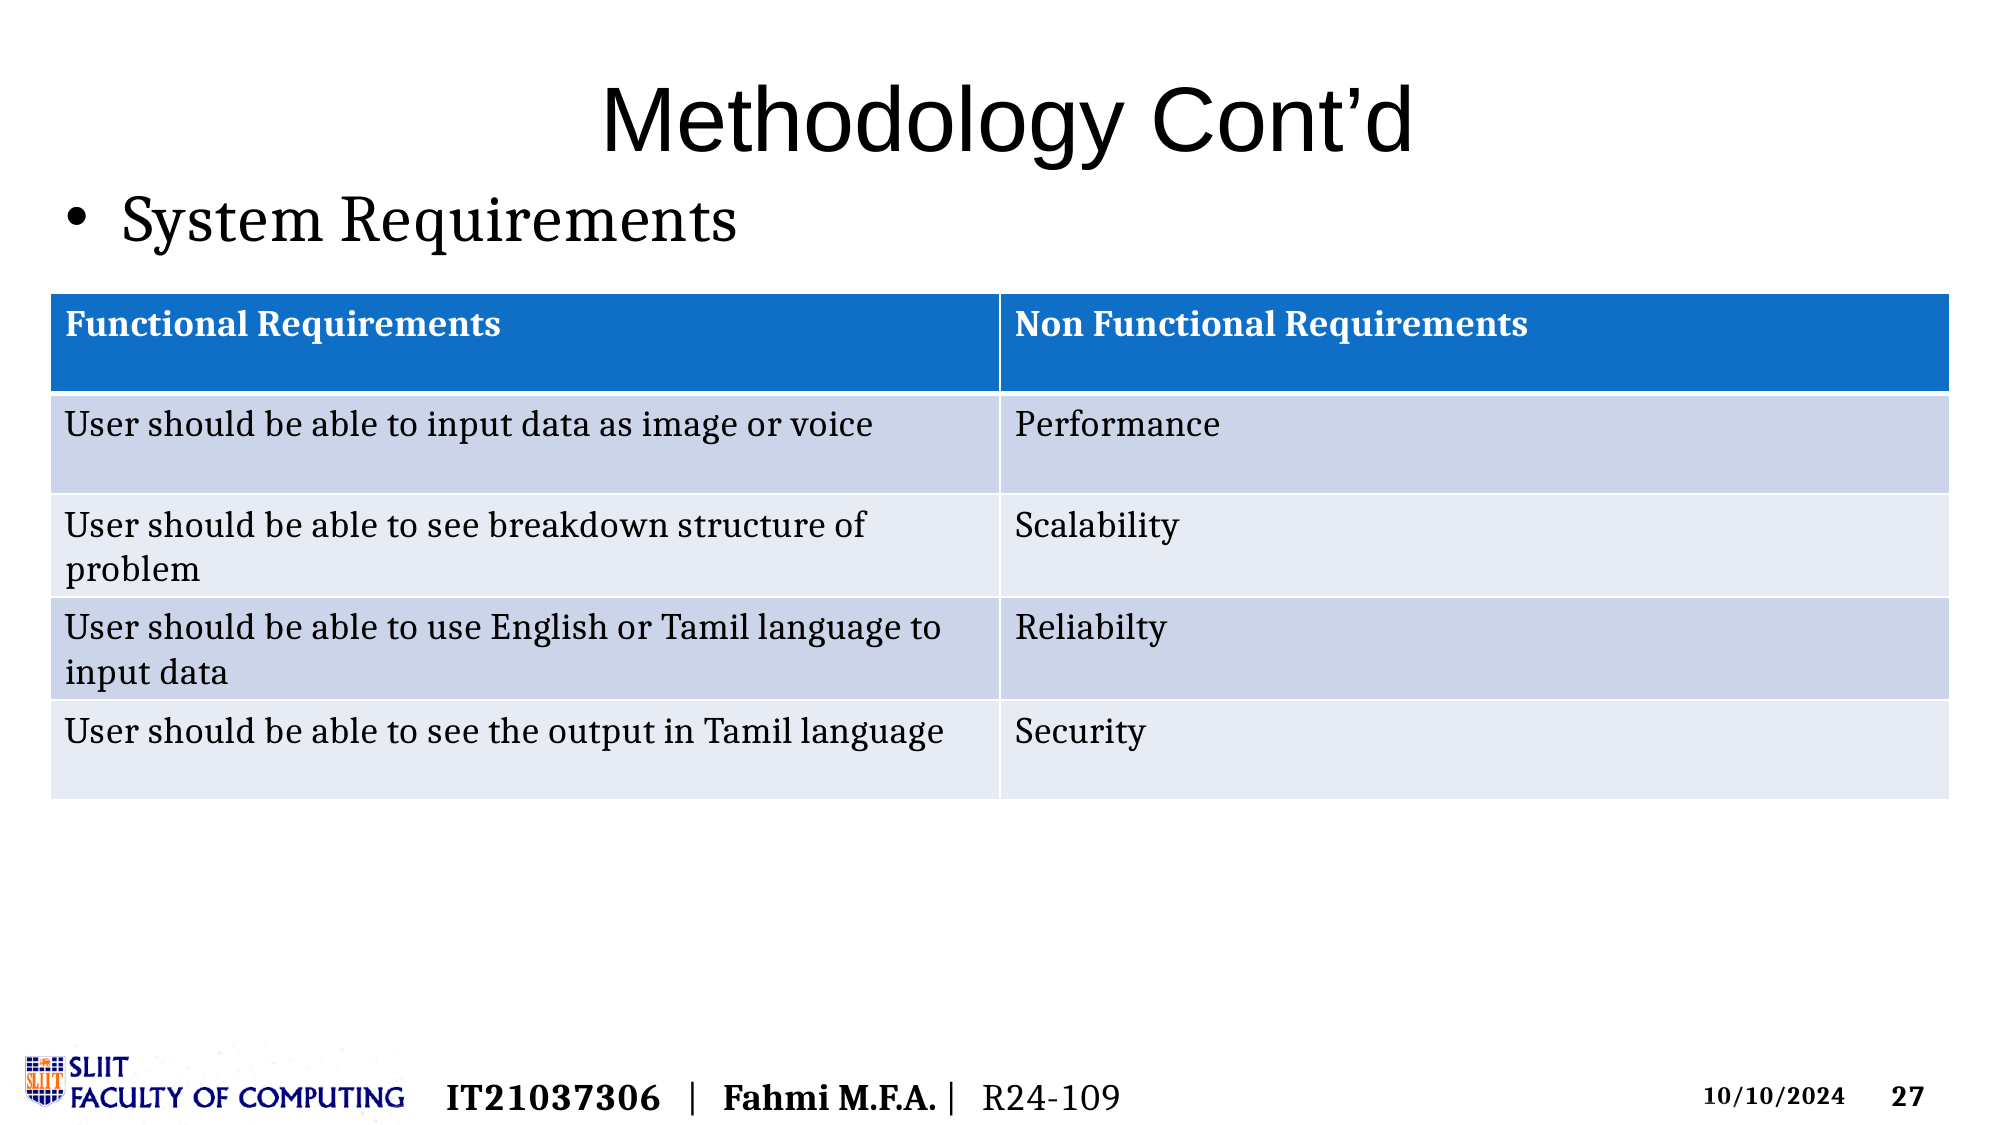

# Methodology Cont’d

System Requirements

| Functional Requirements | Non Functional Requirements |
| --- | --- |
| User should be able to input data as image or voice | Performance |
| User should be able to see breakdown structure of problem | Scalability |
| User should be able to use English or Tamil language to input data | Reliabilty |
| User should be able to see the output in Tamil language | Security |
IT21037306   |   Fahmi M.F.A. |   R24-109